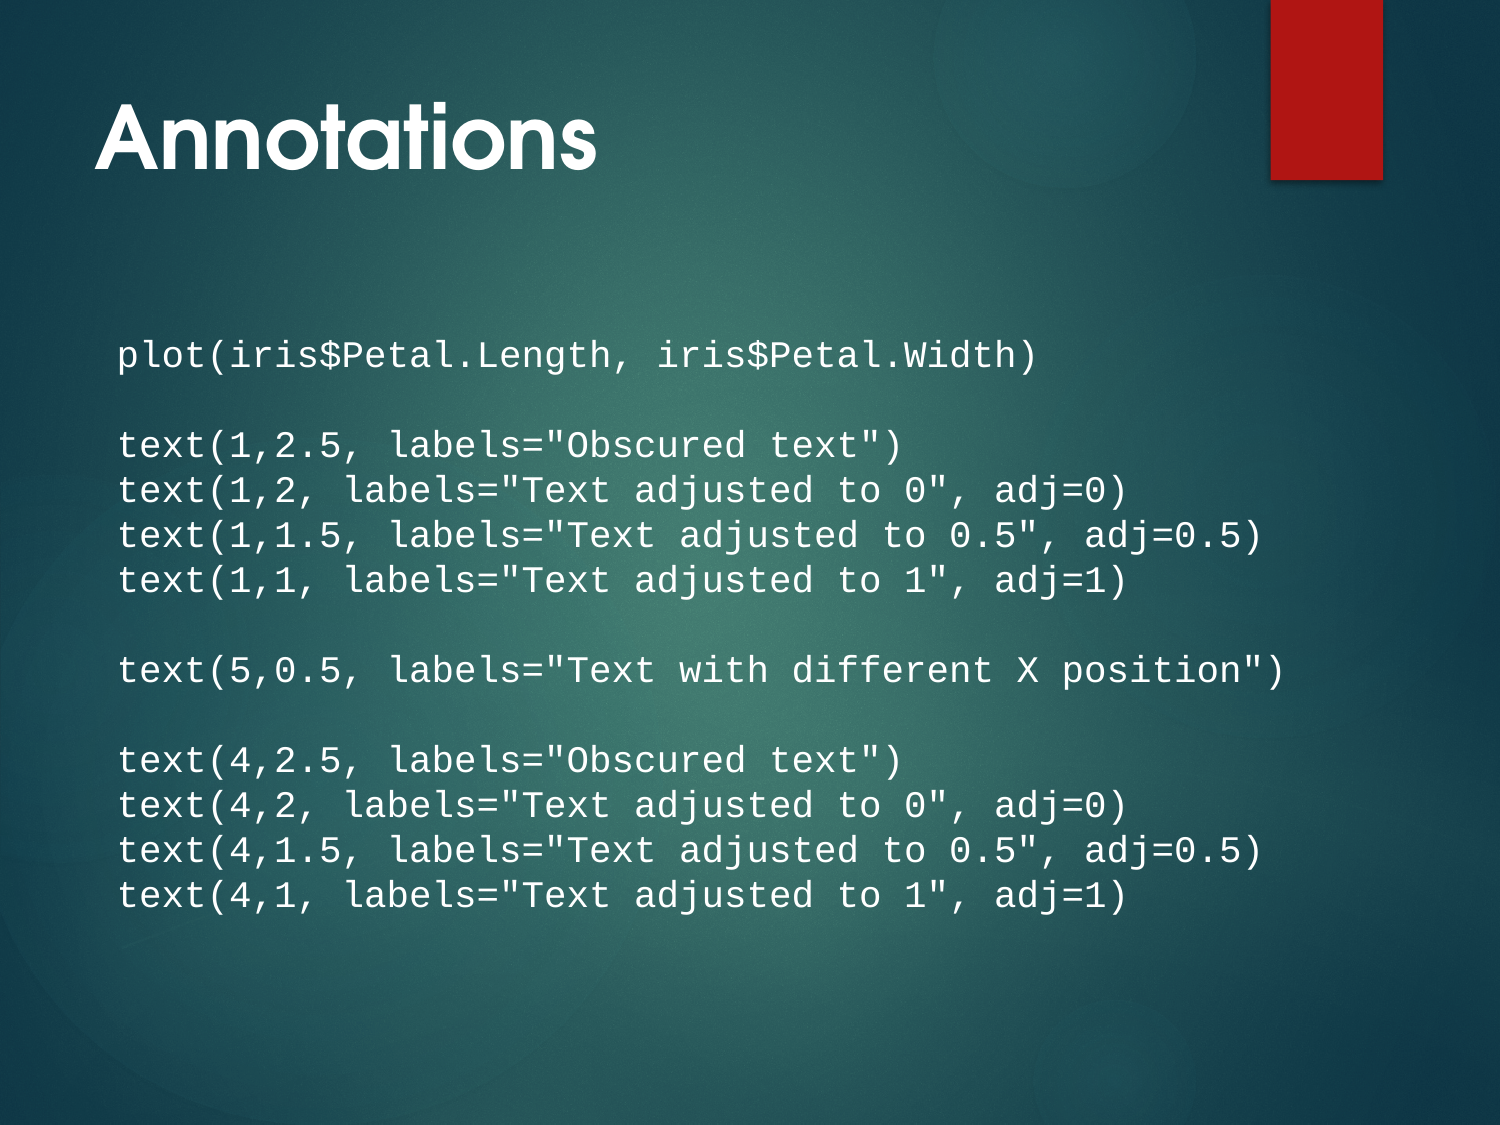

# Annotations
plot(iris$Petal.Length, iris$Petal.Width)

text(1,2.5, labels="Obscured text")
text(1,2, labels="Text adjusted to 0", adj=0)
text(1,1.5, labels="Text adjusted to 0.5", adj=0.5)
text(1,1, labels="Text adjusted to 1", adj=1)

text(5,0.5, labels="Text with different X position")

text(4,2.5, labels="Obscured text")
text(4,2, labels="Text adjusted to 0", adj=0)
text(4,1.5, labels="Text adjusted to 0.5", adj=0.5)
text(4,1, labels="Text adjusted to 1", adj=1)